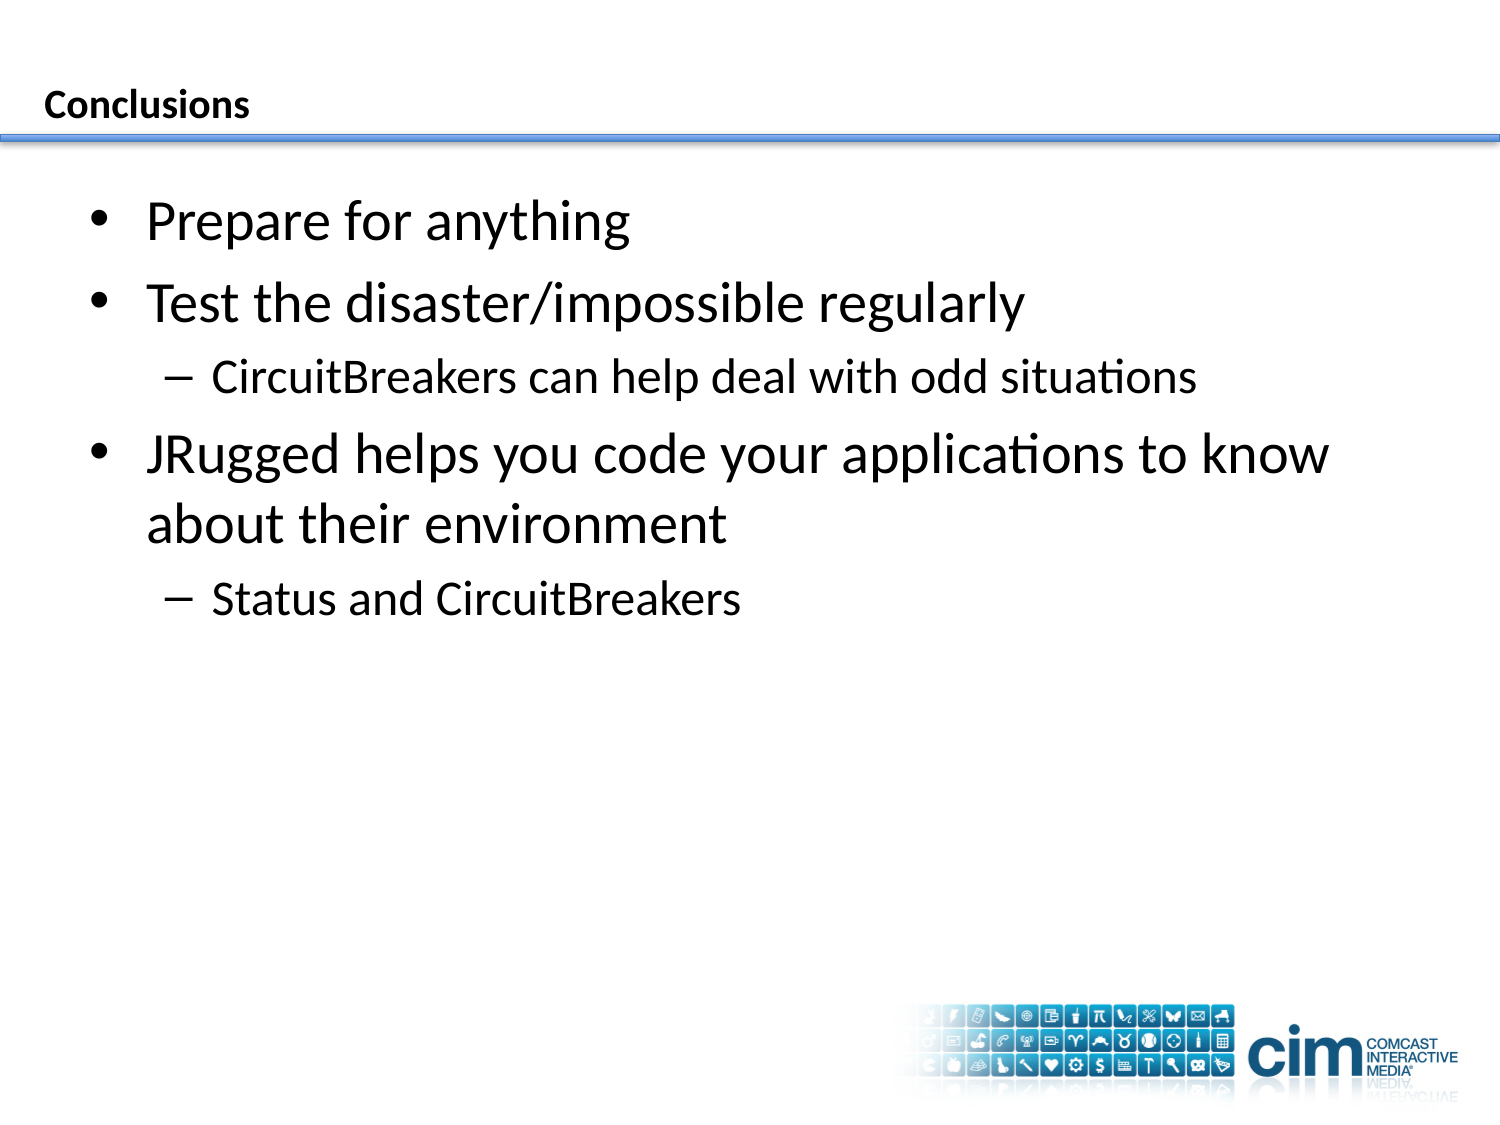

# Conclusions
Prepare for anything
Test the disaster/impossible regularly
CircuitBreakers can help deal with odd situations
JRugged helps you code your applications to know about their environment
Status and CircuitBreakers